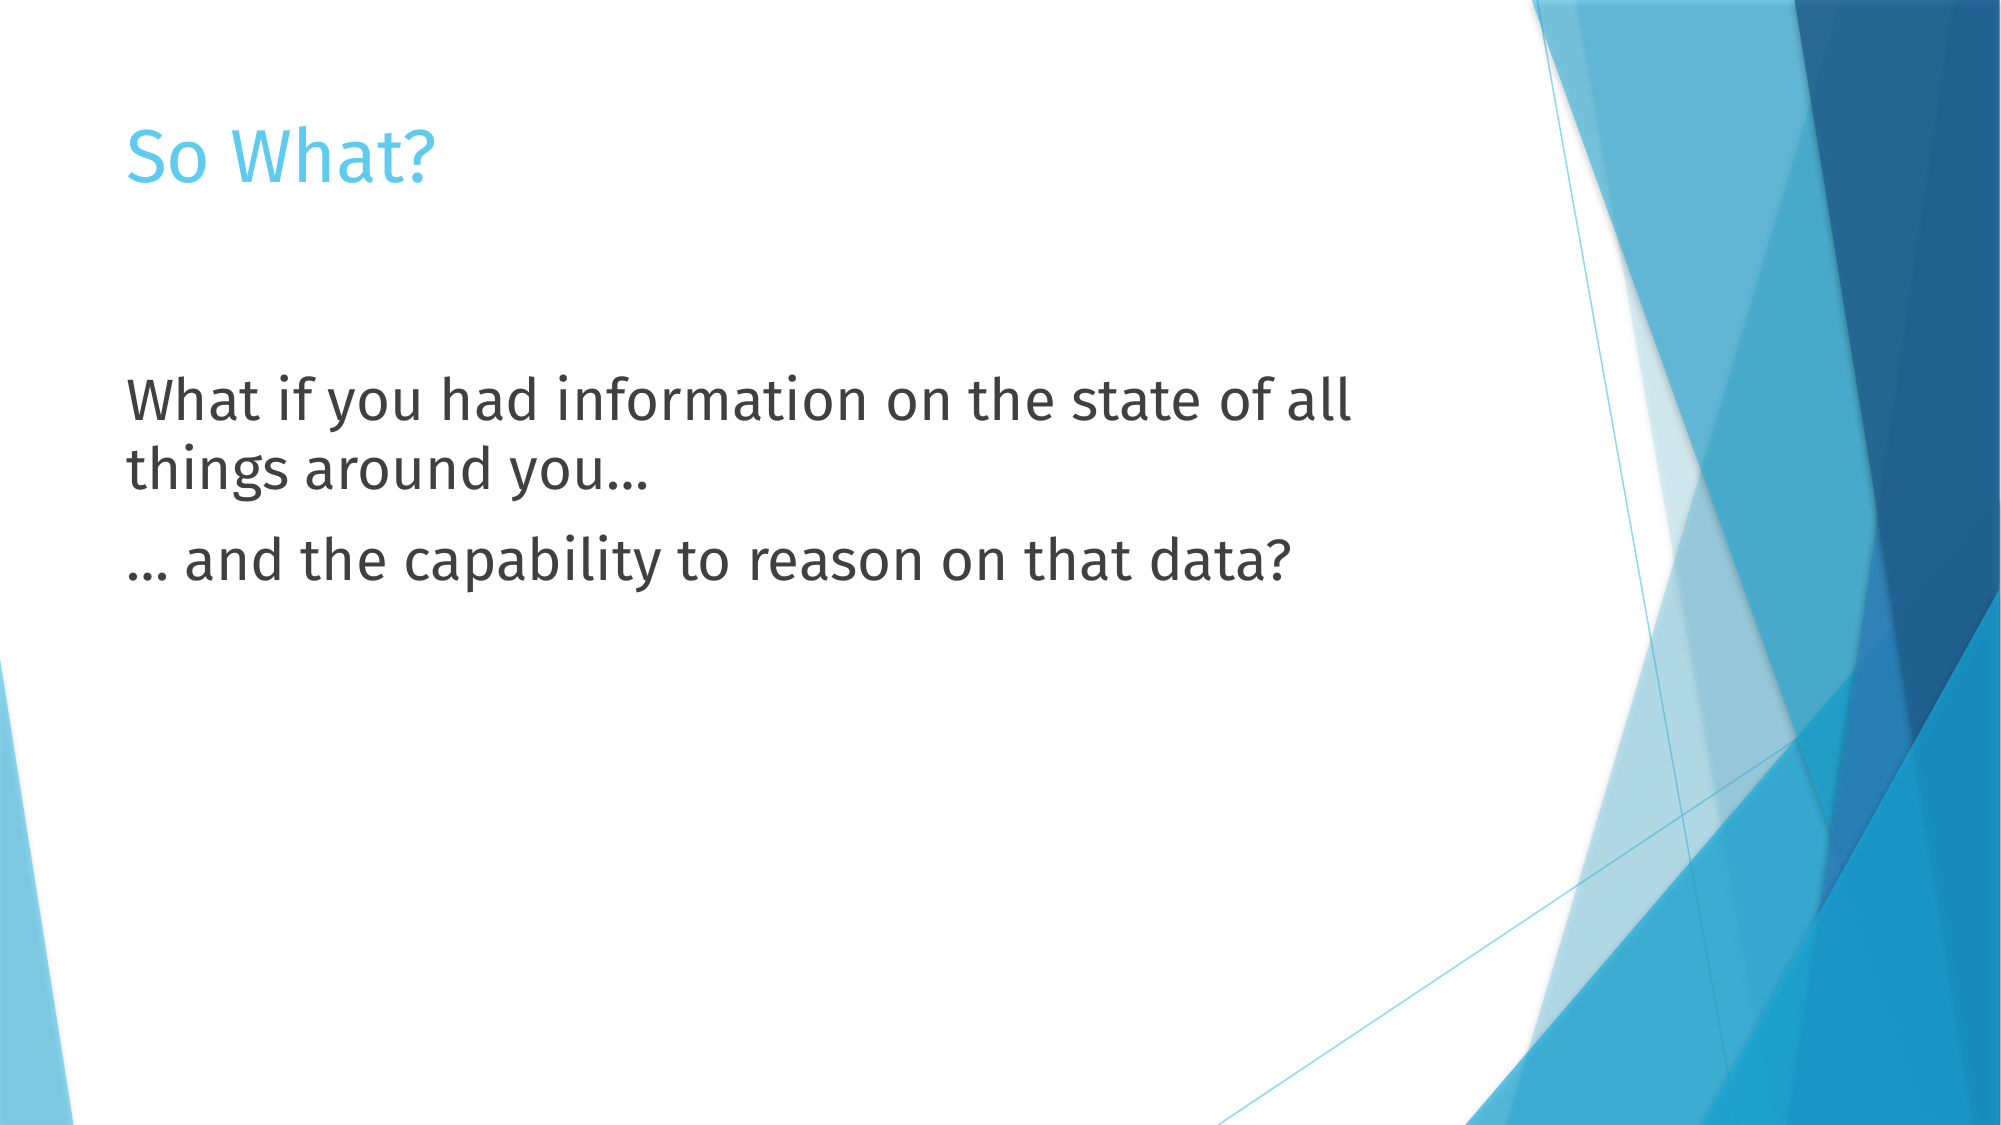

# So What?
What if you had information on the state of all things around you…
… and the capability to reason on that data?